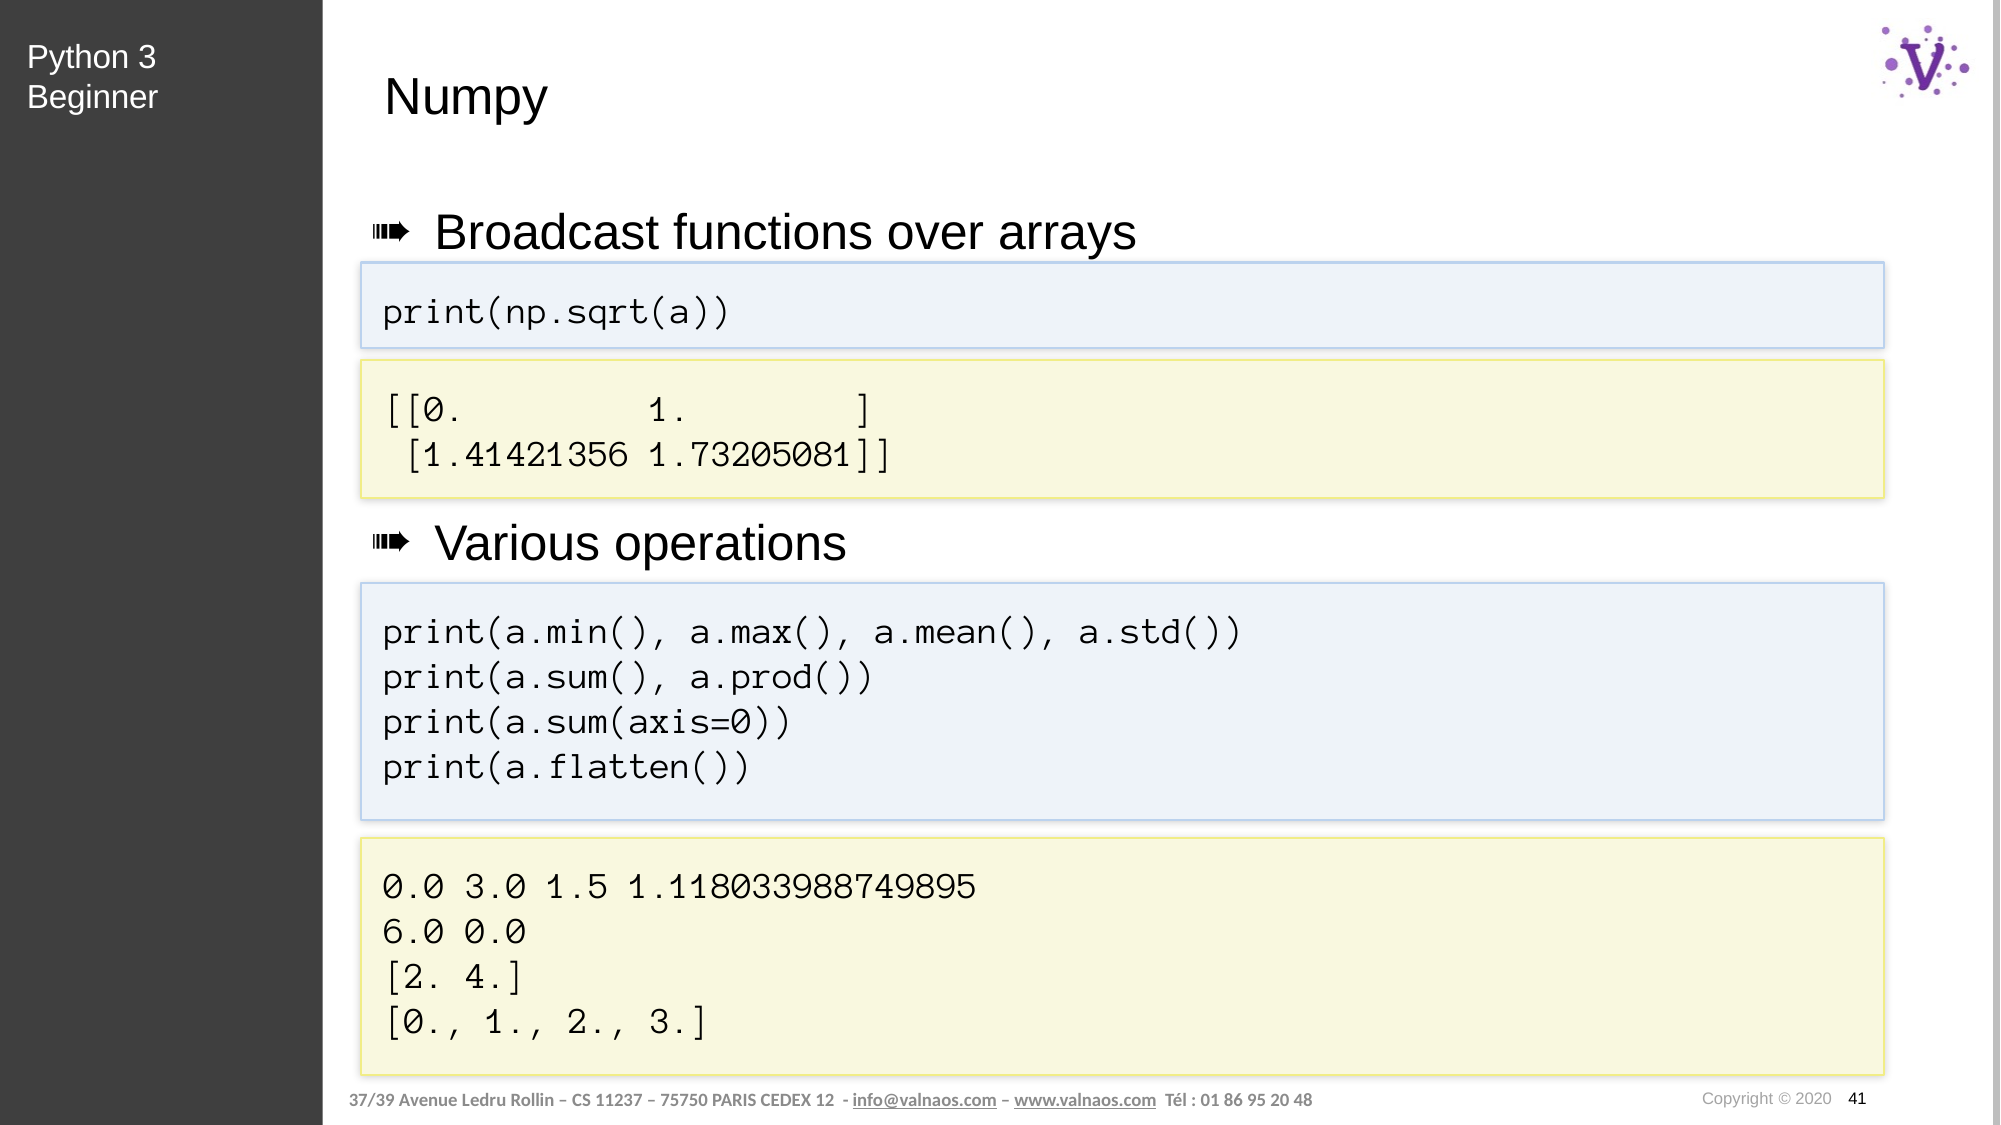

Python 3 Beginner
# Numpy
Broadcast functions over arrays
print(np.sqrt(a))
[[0.         1.        ]
 [1.41421356 1.73205081]]
Various operations
print(a.min(), a.max(), a.mean(), a.std())
print(a.sum(), a.prod())
print(a.sum(axis=0))
print(a.flatten())
0.0 3.0 1.5 1.118033988749895
6.0 0.0
[2. 4.]
[0., 1., 2., 3.]
Copyright © 2020   41